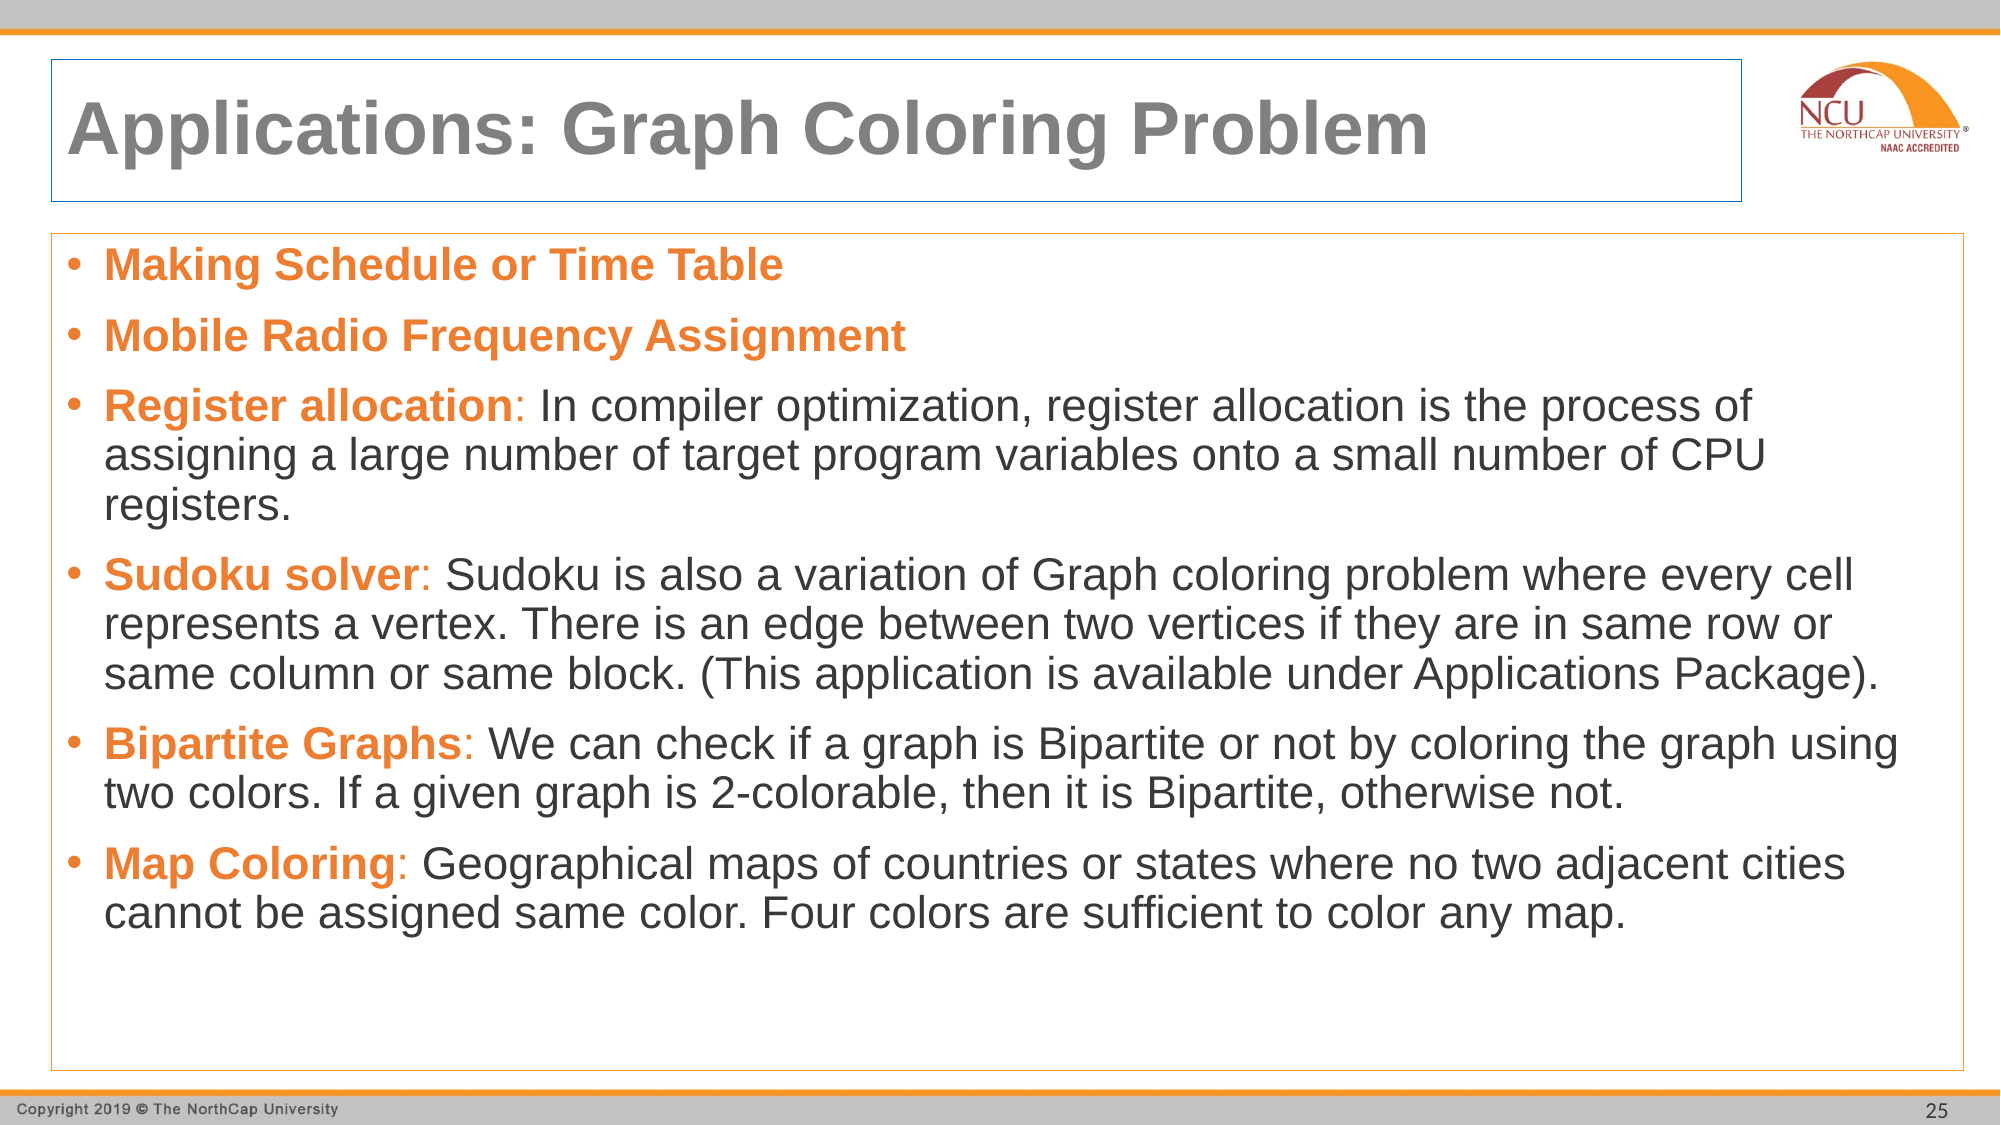

# Applications: Graph Coloring Problem
Making Schedule or Time Table
Mobile Radio Frequency Assignment
Register allocation: In compiler optimization, register allocation is the process of assigning a large number of target program variables onto a small number of CPU registers.
Sudoku solver: Sudoku is also a variation of Graph coloring problem where every cell represents a vertex. There is an edge between two vertices if they are in same row or same column or same block. (This application is available under Applications Package).
Bipartite Graphs: We can check if a graph is Bipartite or not by coloring the graph using two colors. If a given graph is 2-colorable, then it is Bipartite, otherwise not.
Map Coloring: Geographical maps of countries or states where no two adjacent cities cannot be assigned same color. Four colors are sufficient to color any map.
25